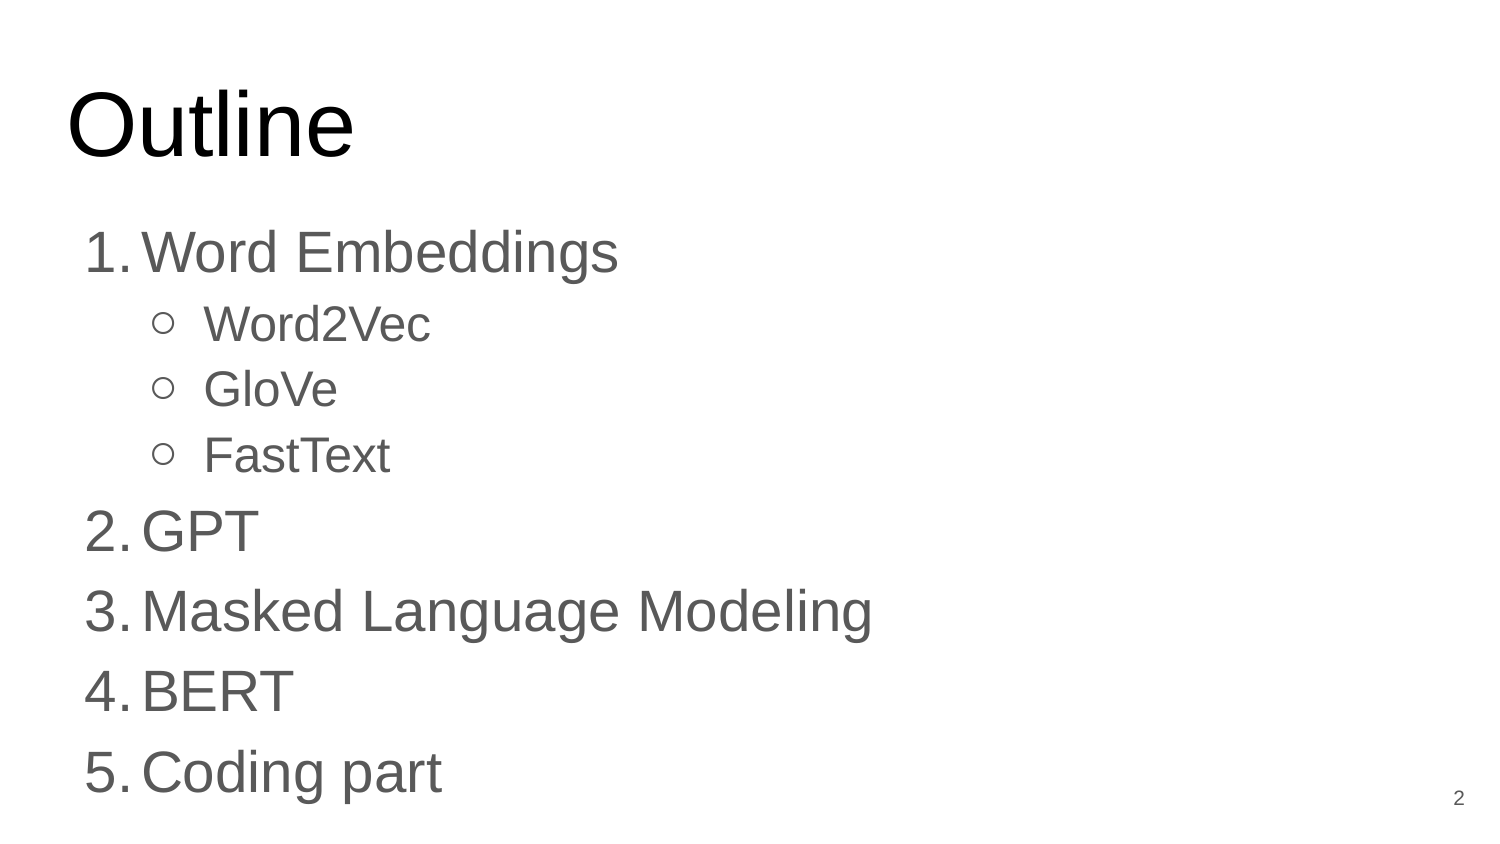

# Outline
Word Embeddings
Word2Vec
GloVe
FastText
GPT
Masked Language Modeling
BERT
Coding part

2